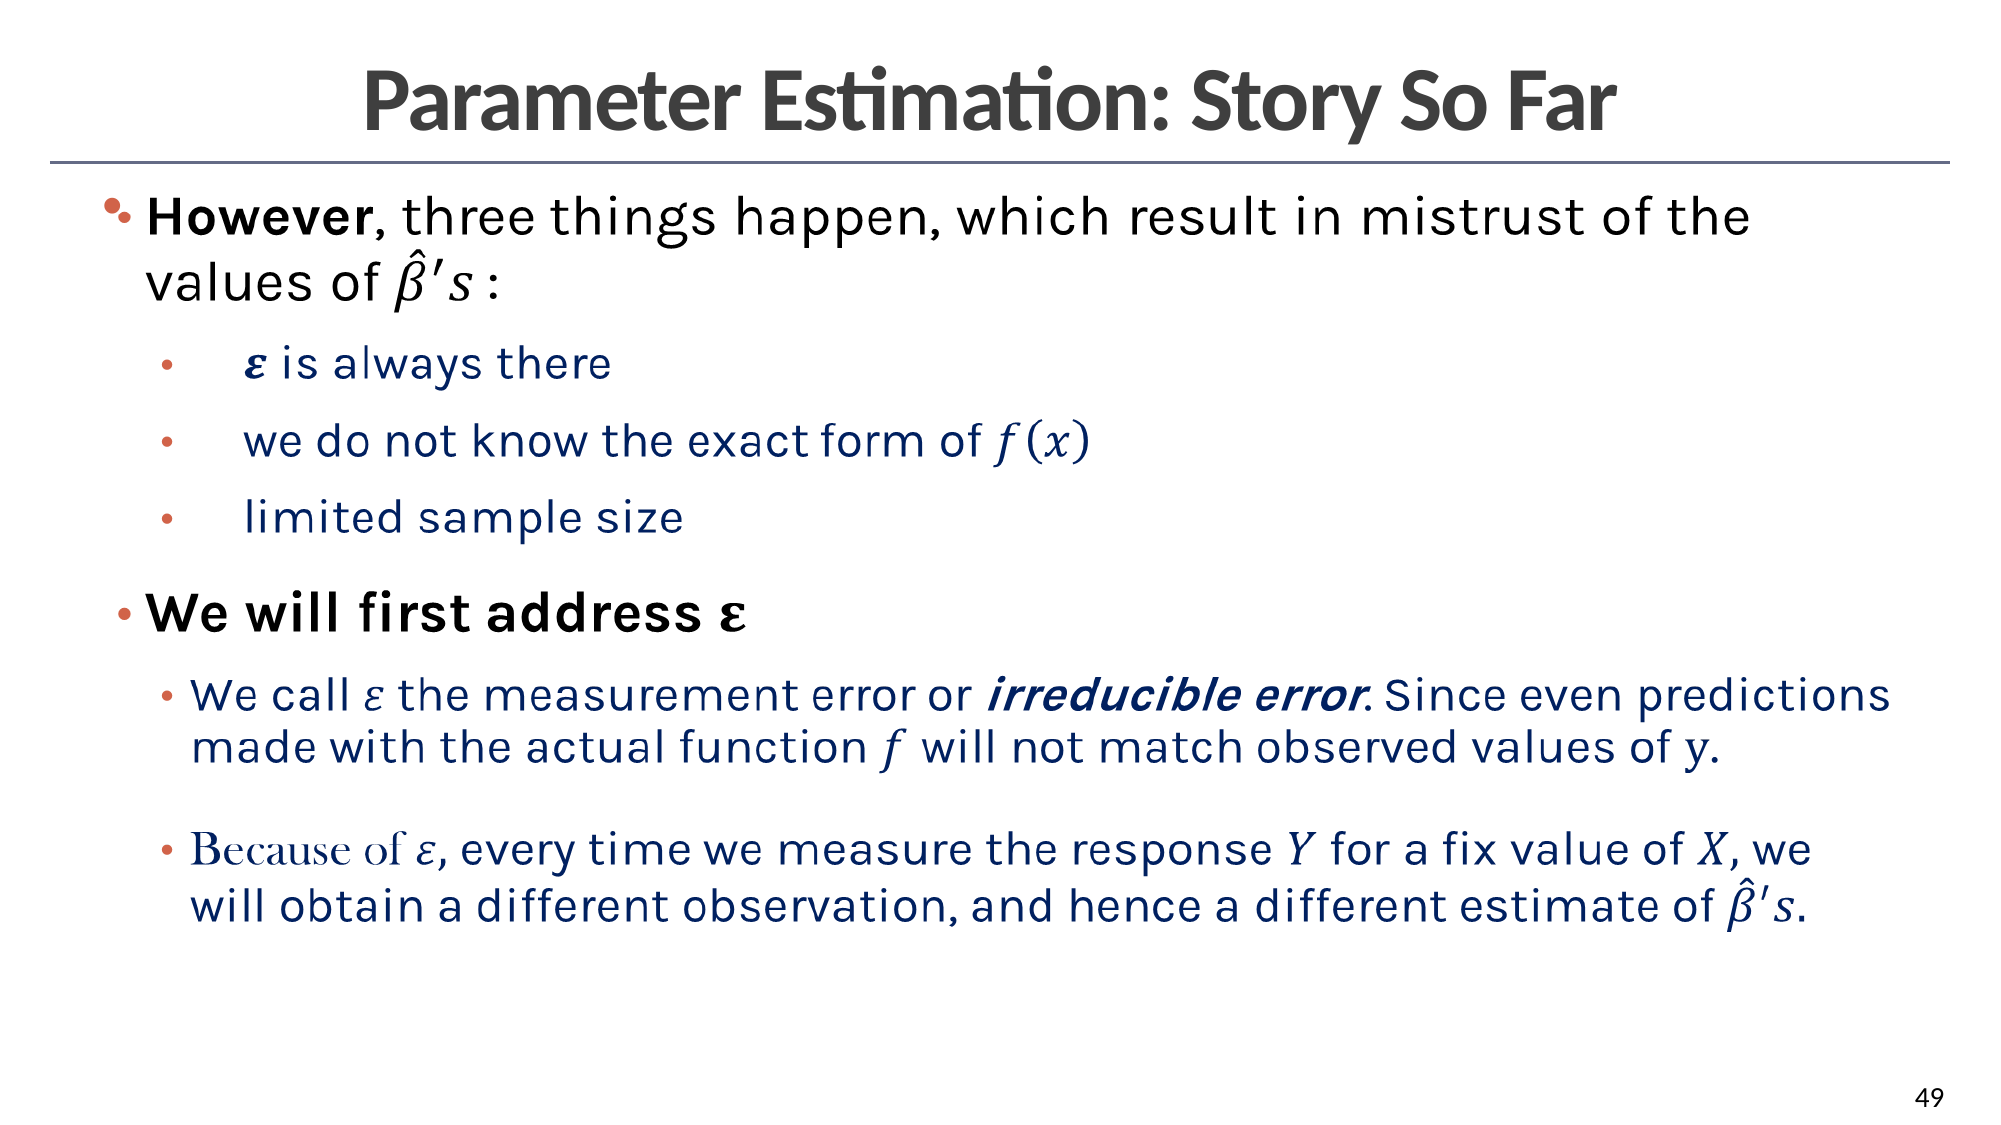

# Parameter Estimation: Story So Far

49